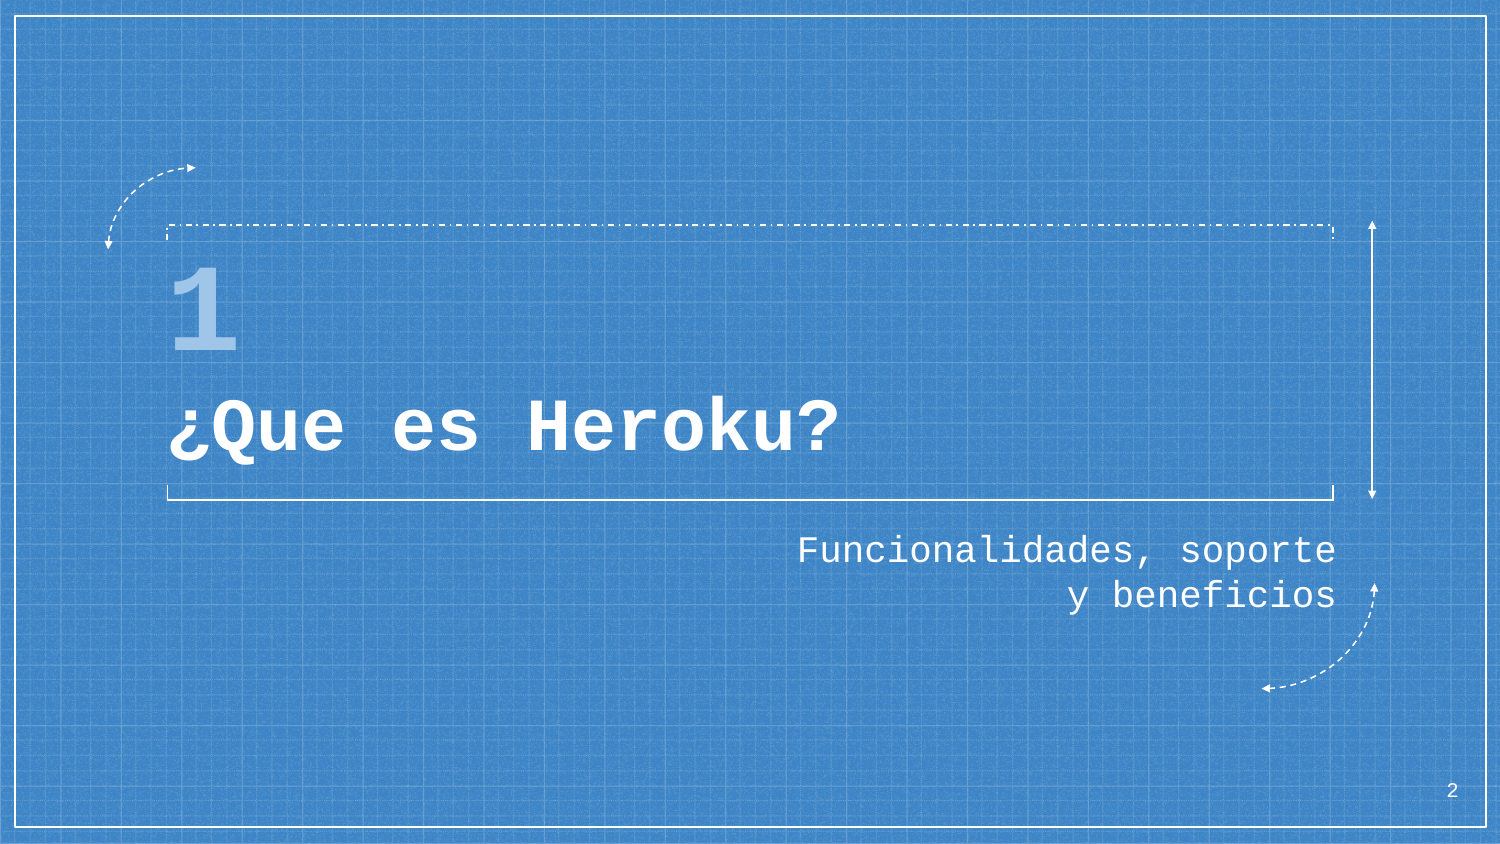

# 1
¿Que es Heroku?
Funcionalidades, soporte y beneficios
2